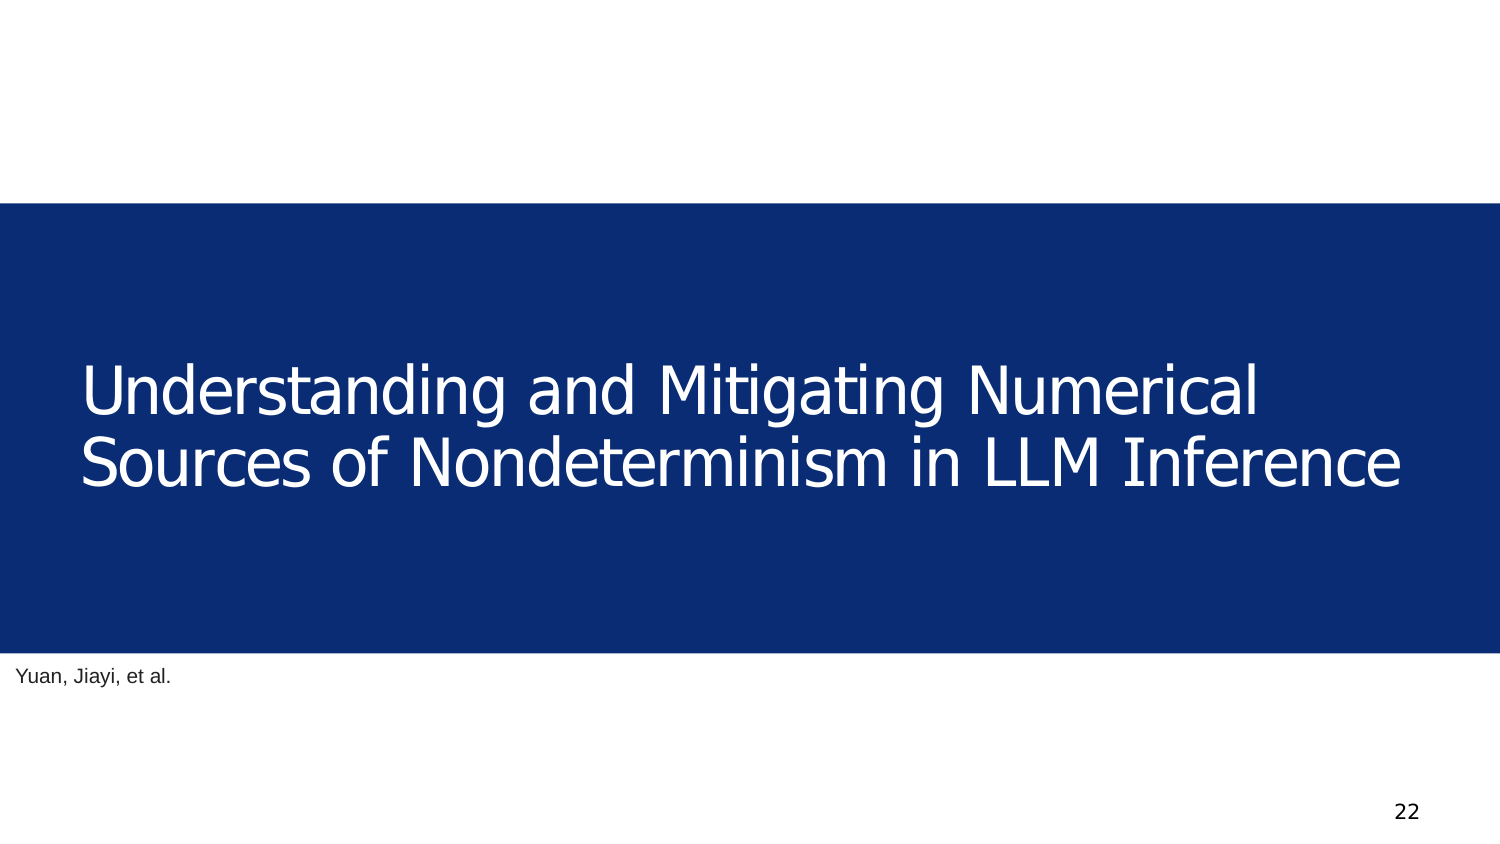

Understanding and Mitigating Numerical Sources of Nondeterminism in LLM Inference
Yuan, Jiayi, et al.